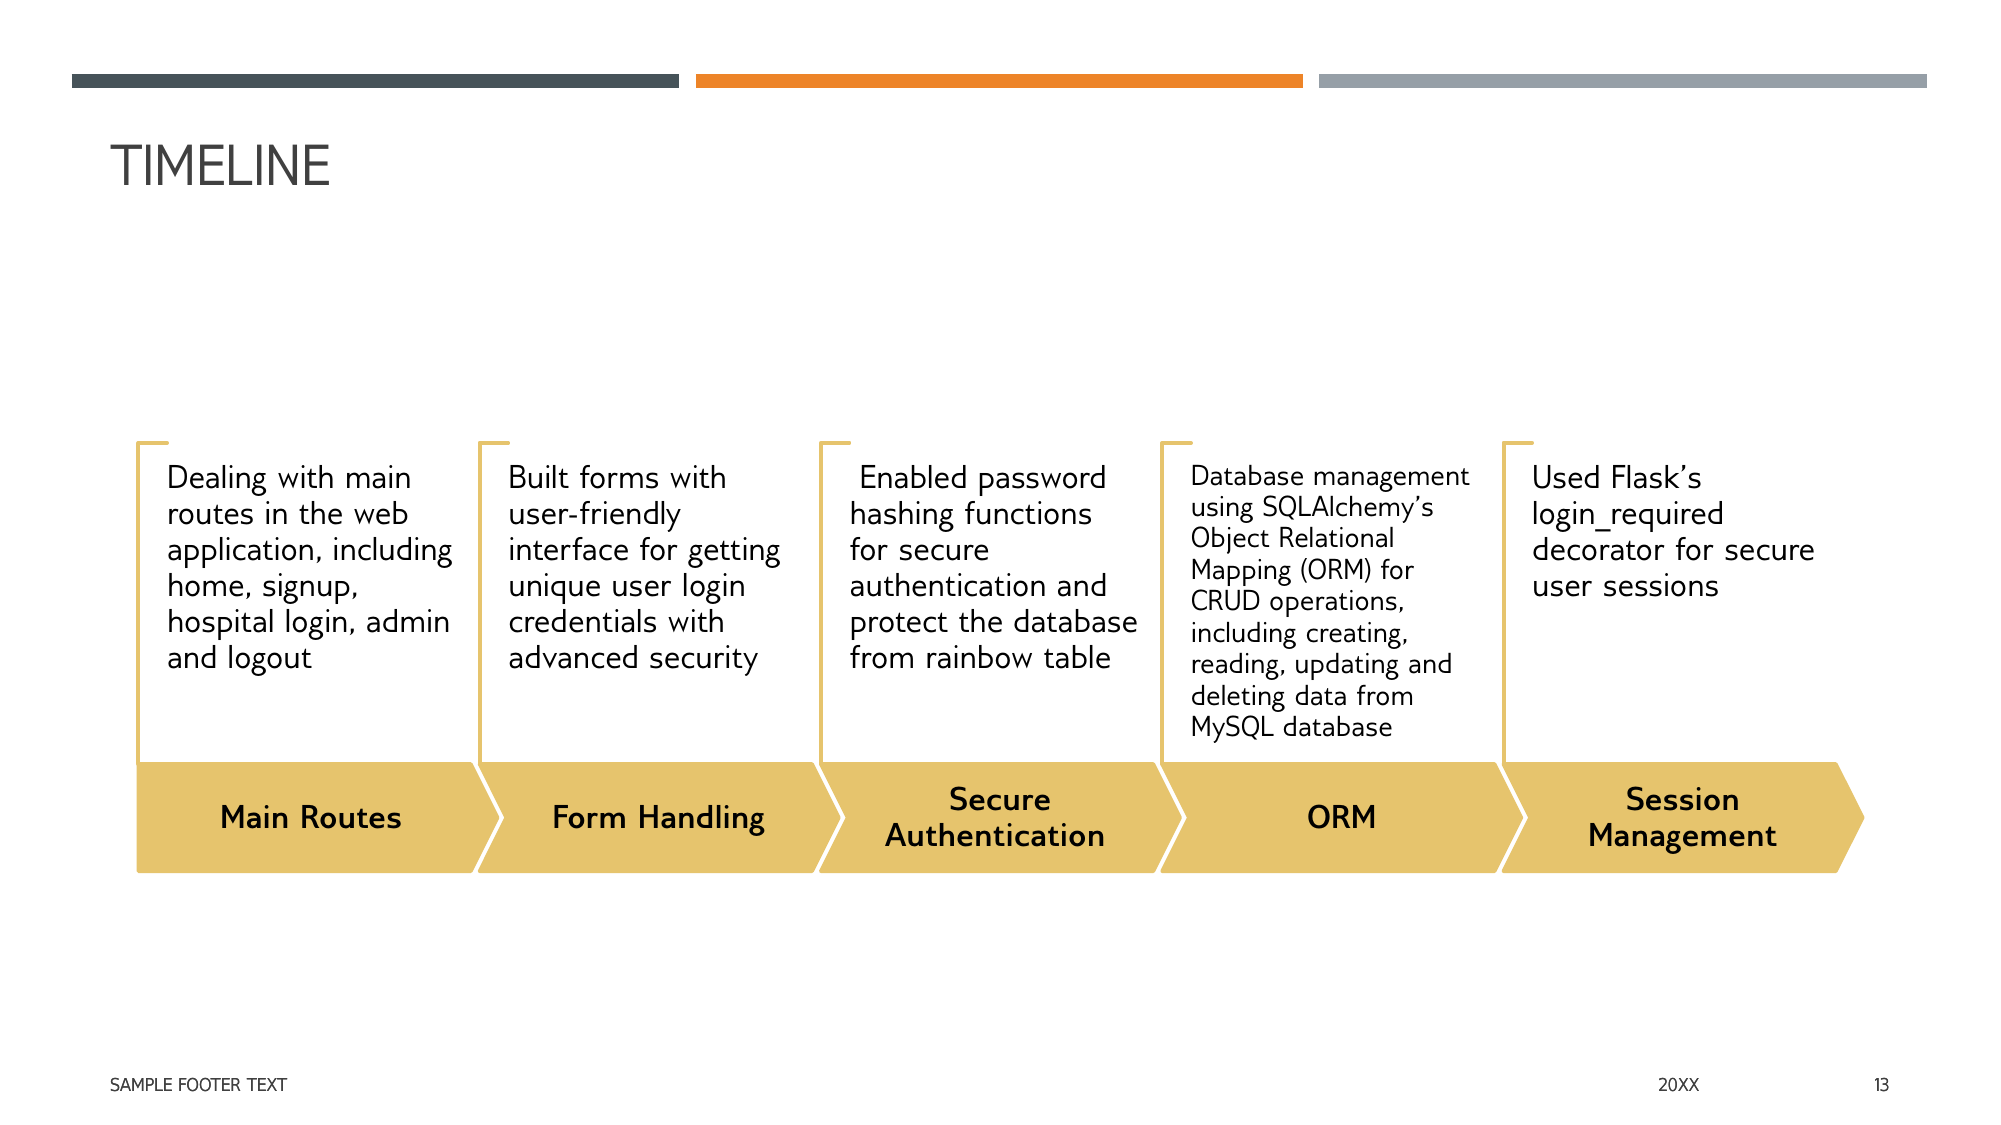

Timeline
Main Routes
Dealing with main routes in the web application, including home, signup, hospital login, admin and logout
Form Handling
Built forms with user-friendly interface for getting unique user login credentials with advanced security
Secure Authentication
 Enabled password hashing functions for secure authentication and protect the database from rainbow table
ORM
Database management using SQLAlchemy’s Object Relational Mapping (ORM) for CRUD operations, including creating, reading, updating and deleting data from MySQL database
Session Management
Used Flask’s login_required decorator for secure user sessions
Sample Footer Text
Sample Footer Text
20XX
20XX
13
13